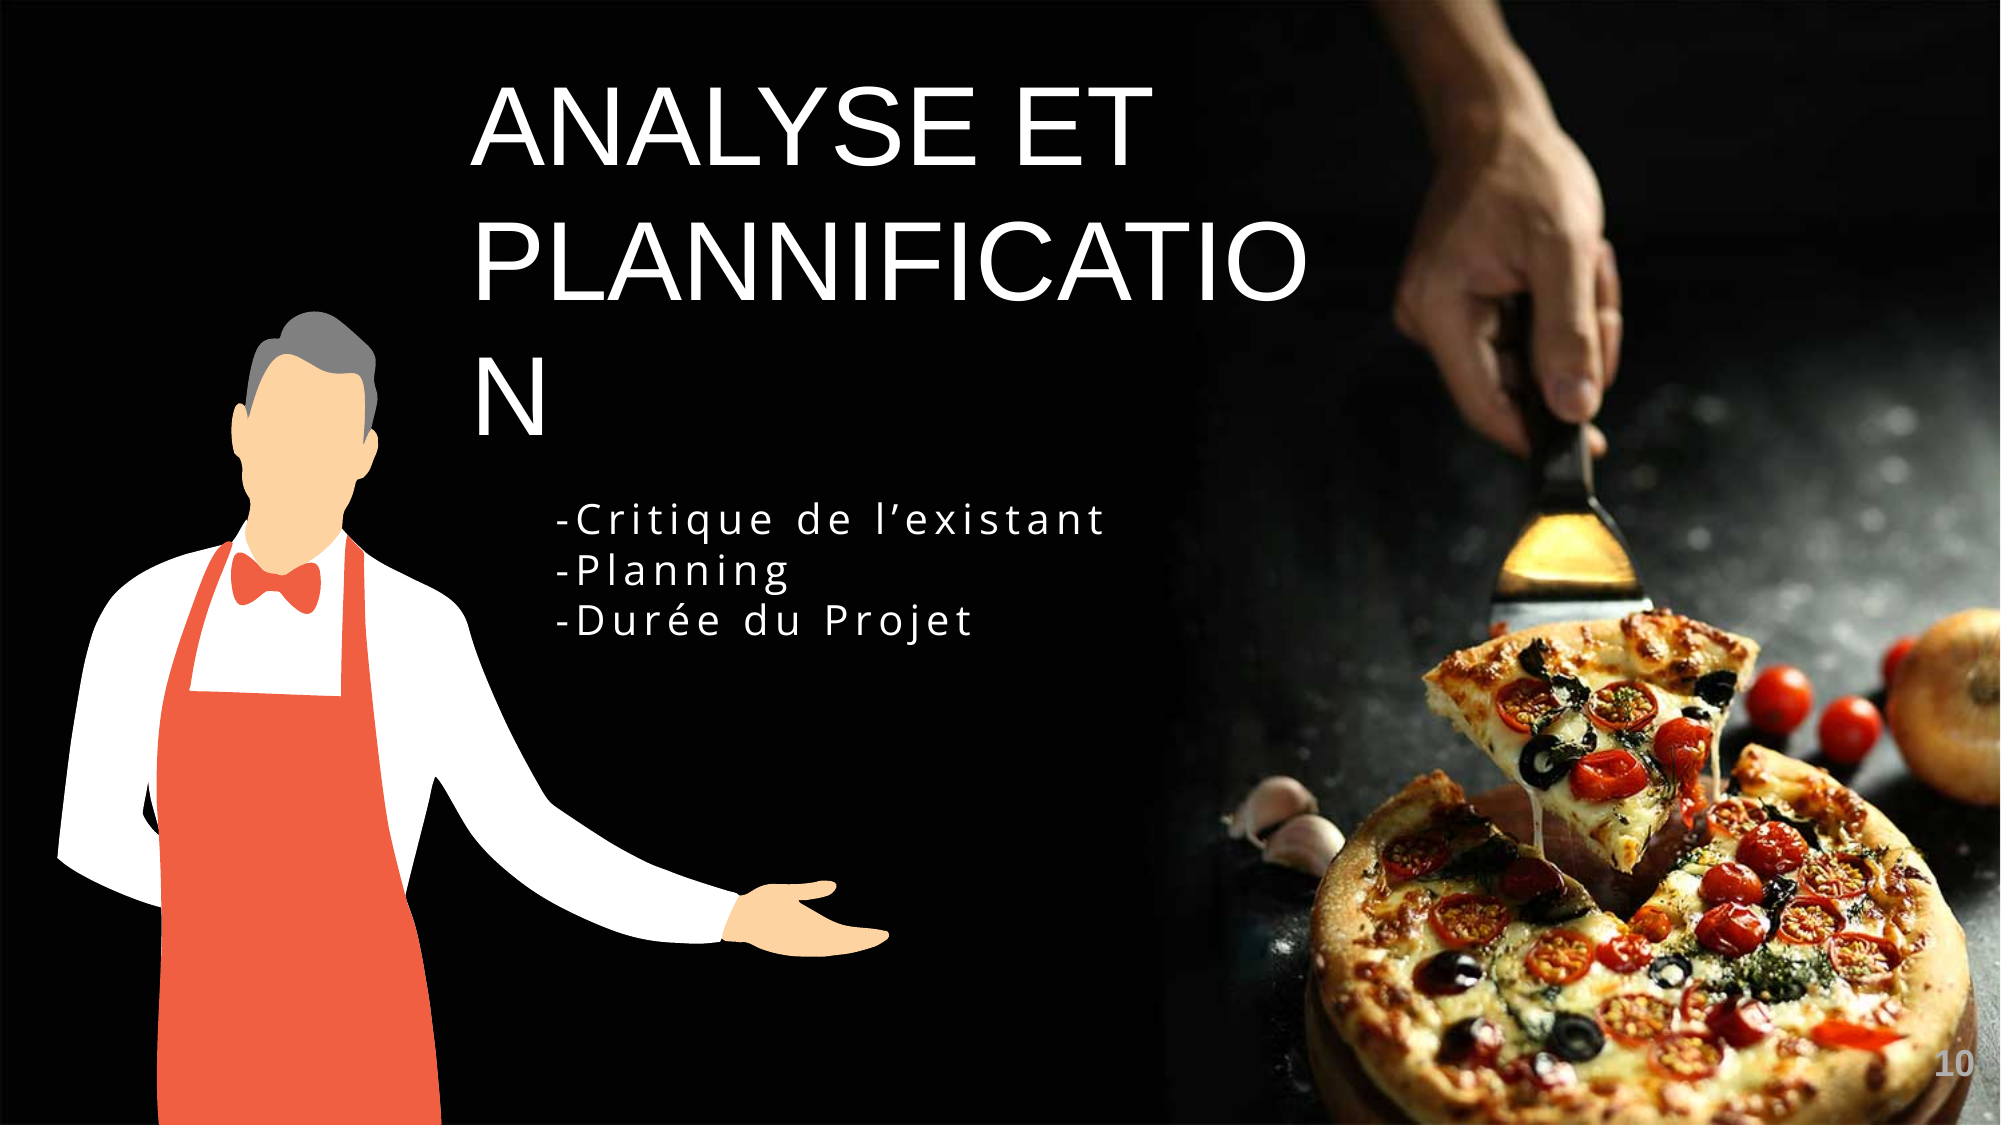

ANALYSE ET PLANNIFICATION

-Critique de l’existant
-Planning
-Durée du Projet

10